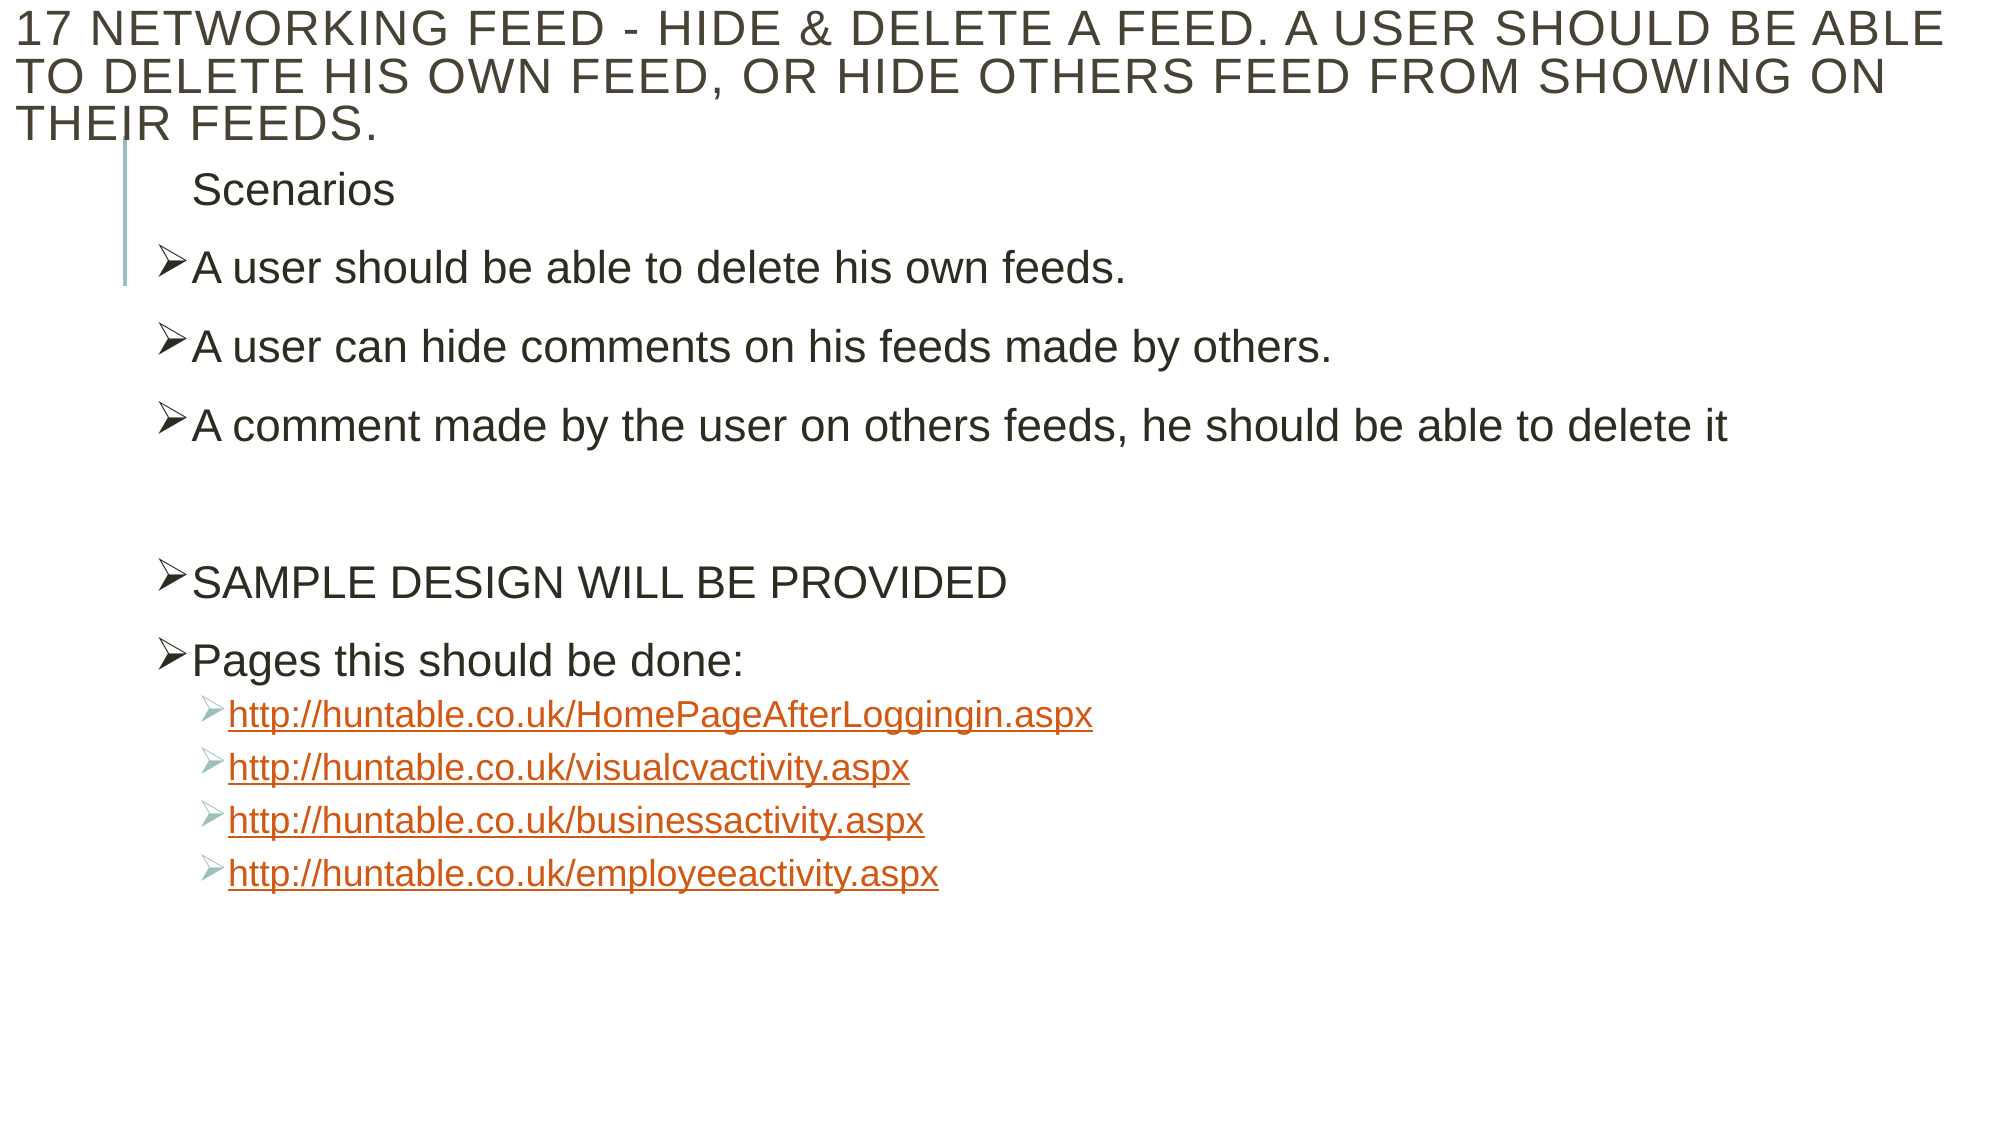

# 17 Networking feed - Hide & Delete a feed. A user should be able to delete his own feed, or hide others feed from showing on their feeds.
Scenarios
A user should be able to delete his own feeds.
A user can hide comments on his feeds made by others.
A comment made by the user on others feeds, he should be able to delete it

SAMPLE DESIGN WILL BE PROVIDED
Pages this should be done:
http://huntable.co.uk/HomePageAfterLoggingin.aspx
http://huntable.co.uk/visualcvactivity.aspx
http://huntable.co.uk/businessactivity.aspx
http://huntable.co.uk/employeeactivity.aspx